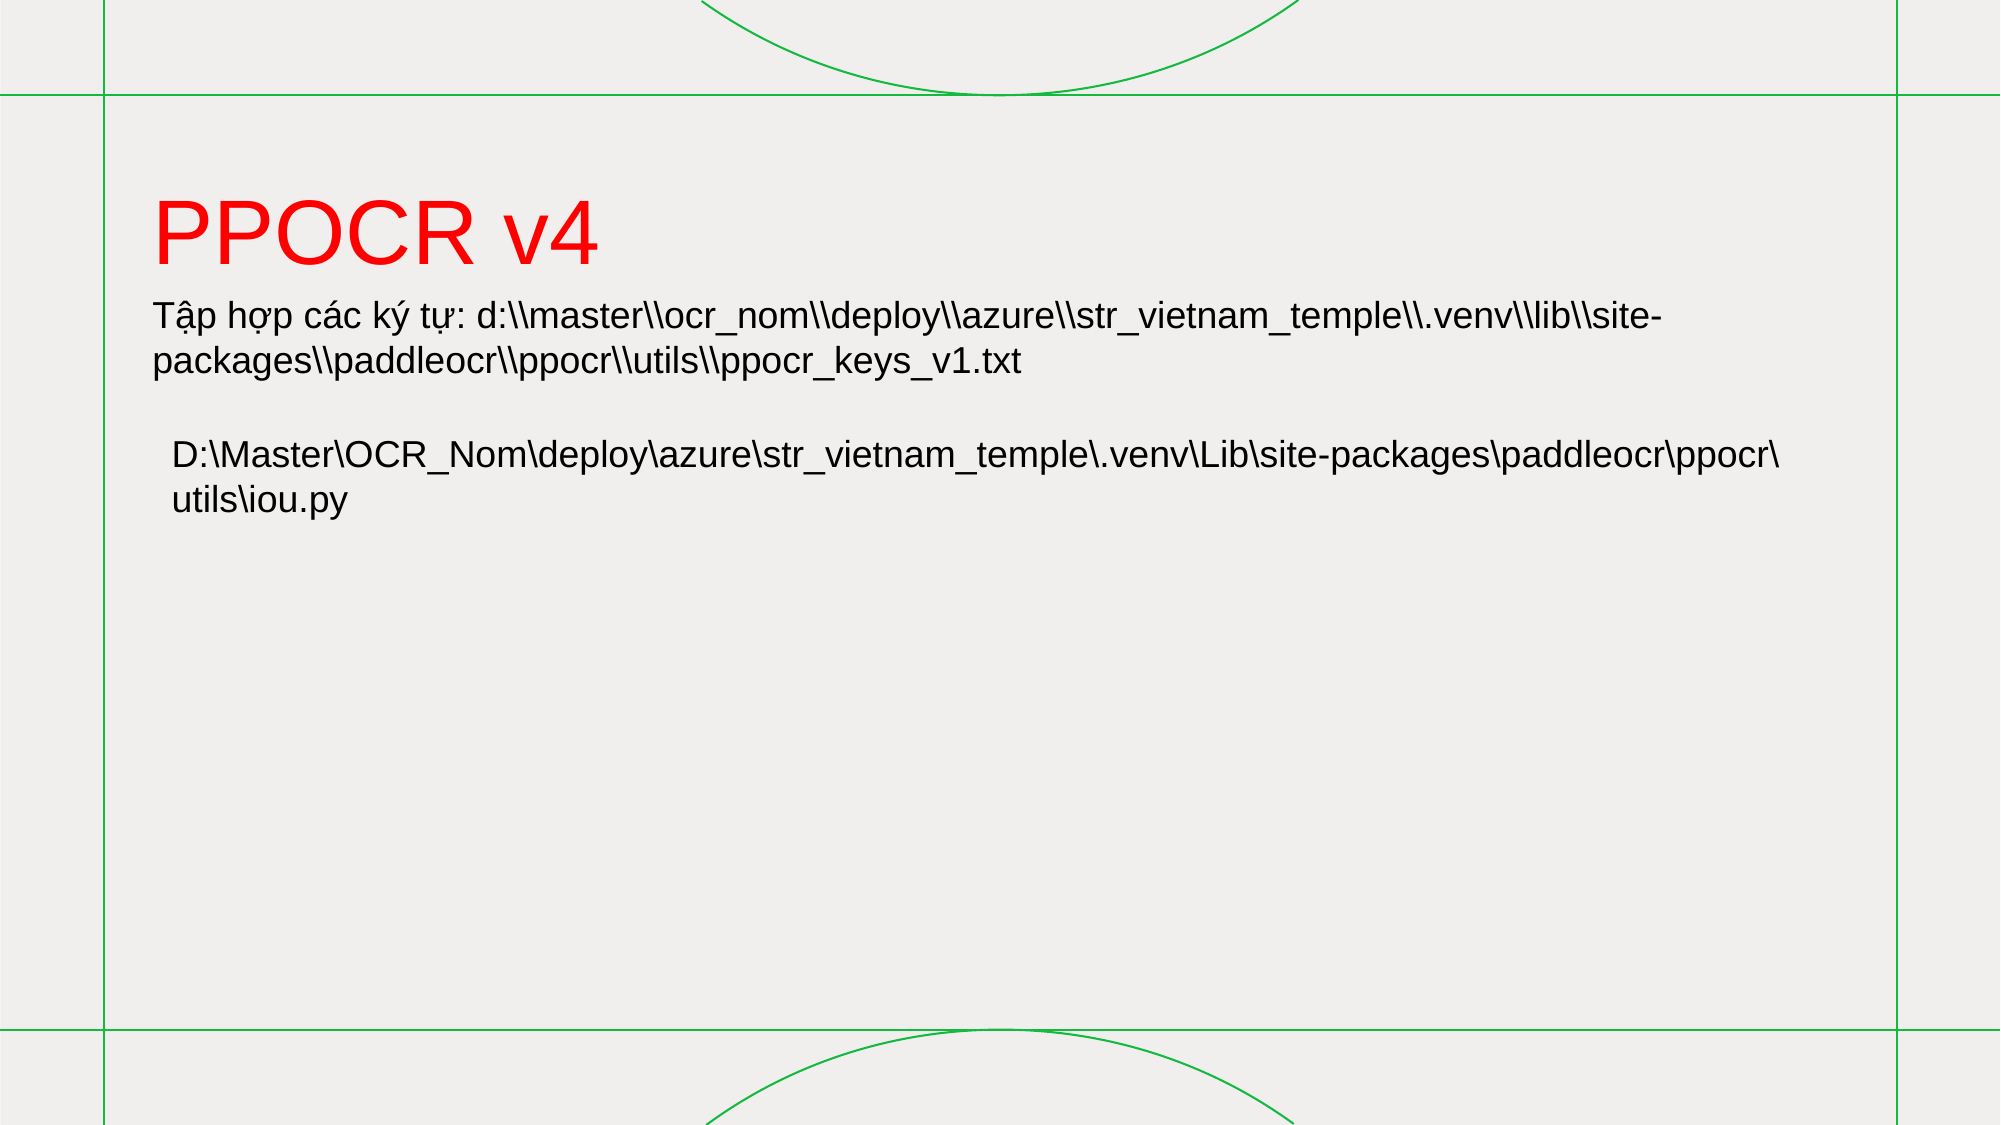

# PPOCR v4
Tập hợp các ký tự: d:\\master\\ocr_nom\\deploy\\azure\\str_vietnam_temple\\.venv\\lib\\site-packages\\paddleocr\\ppocr\\utils\\ppocr_keys_v1.txt
D:\Master\OCR_Nom\deploy\azure\str_vietnam_temple\.venv\Lib\site-packages\paddleocr\ppocr\utils\iou.py